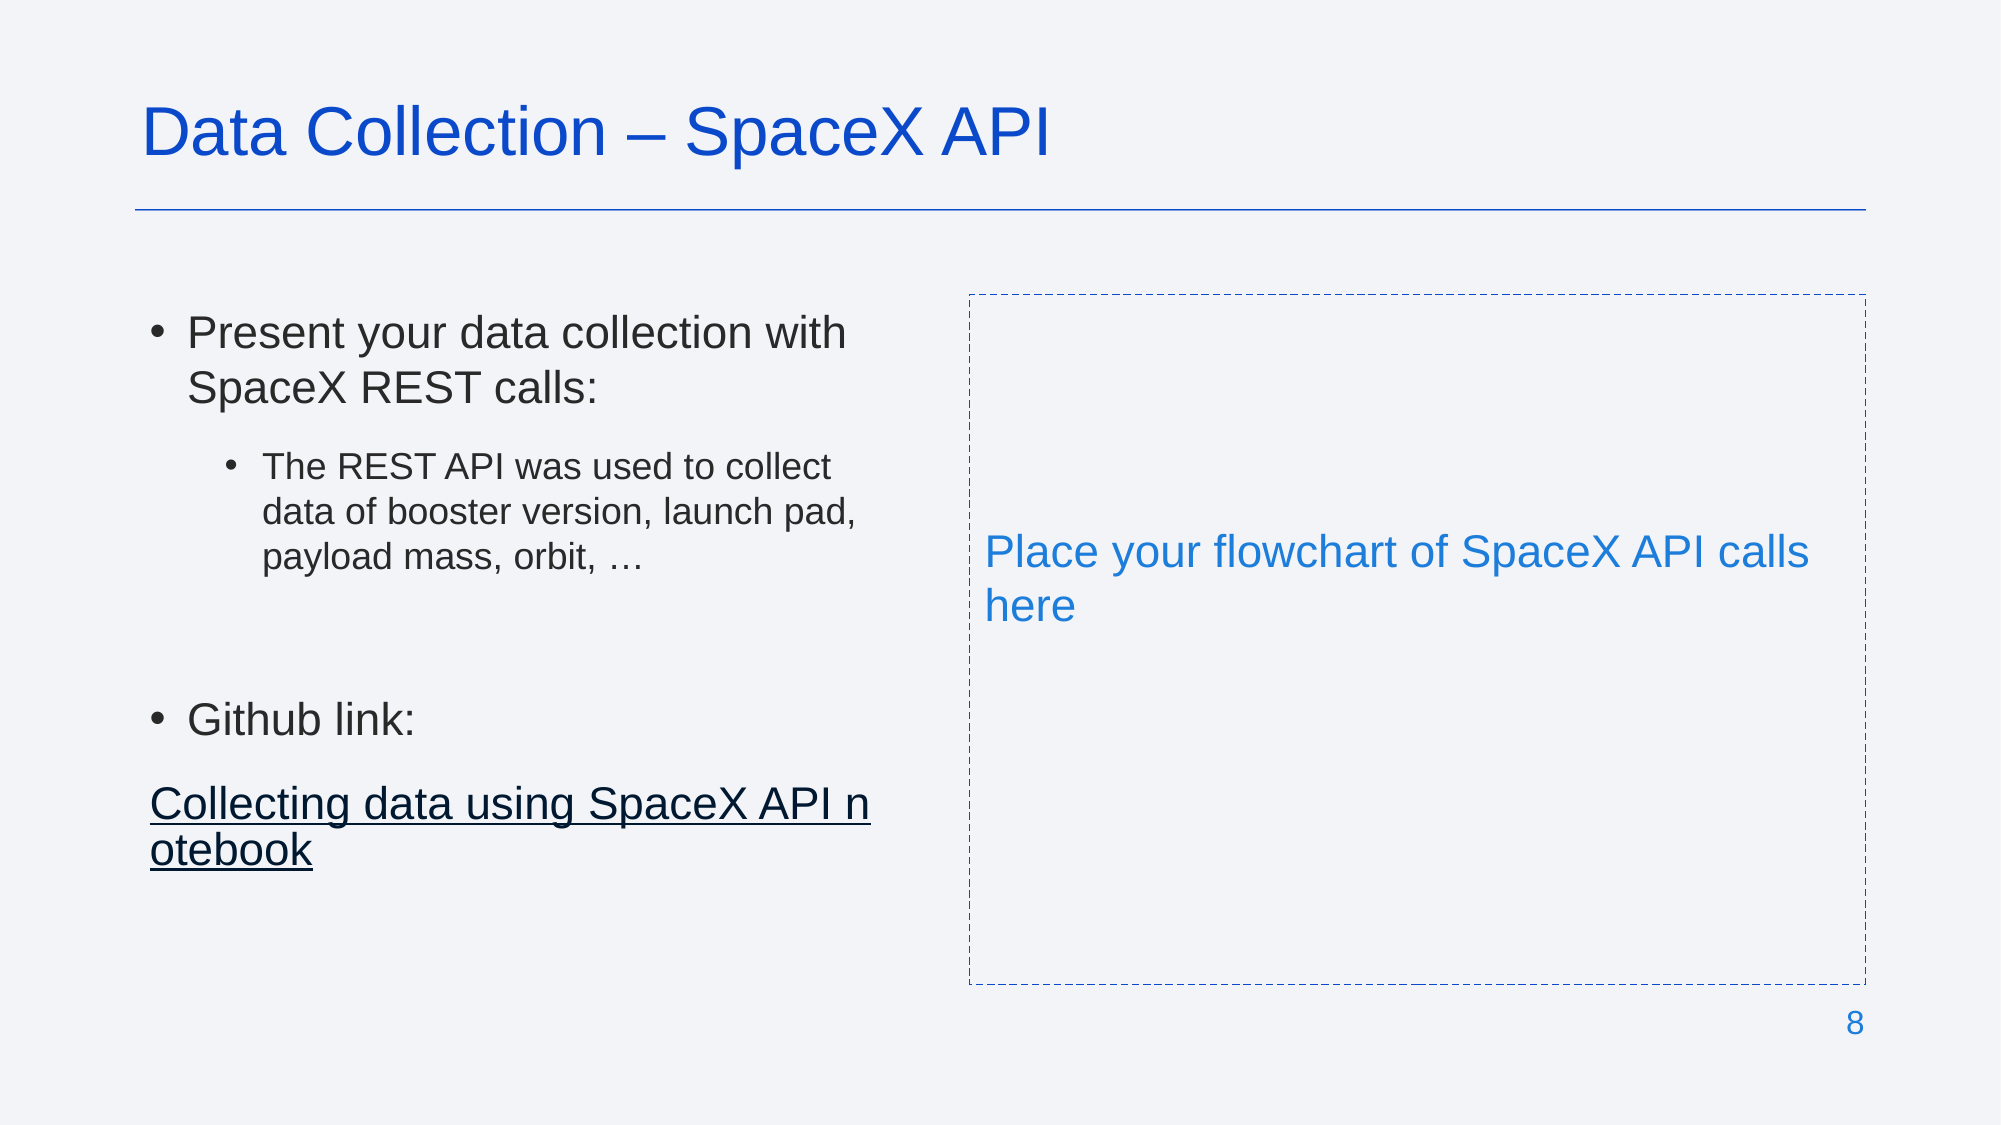

Data Collection – SpaceX API

Place your flowchart of SpaceX API calls here
Present your data collection with SpaceX REST calls:
The REST API was used to collect data of booster version, launch pad, payload mass, orbit, …

Github link:
Collecting data using SpaceX API notebook

8